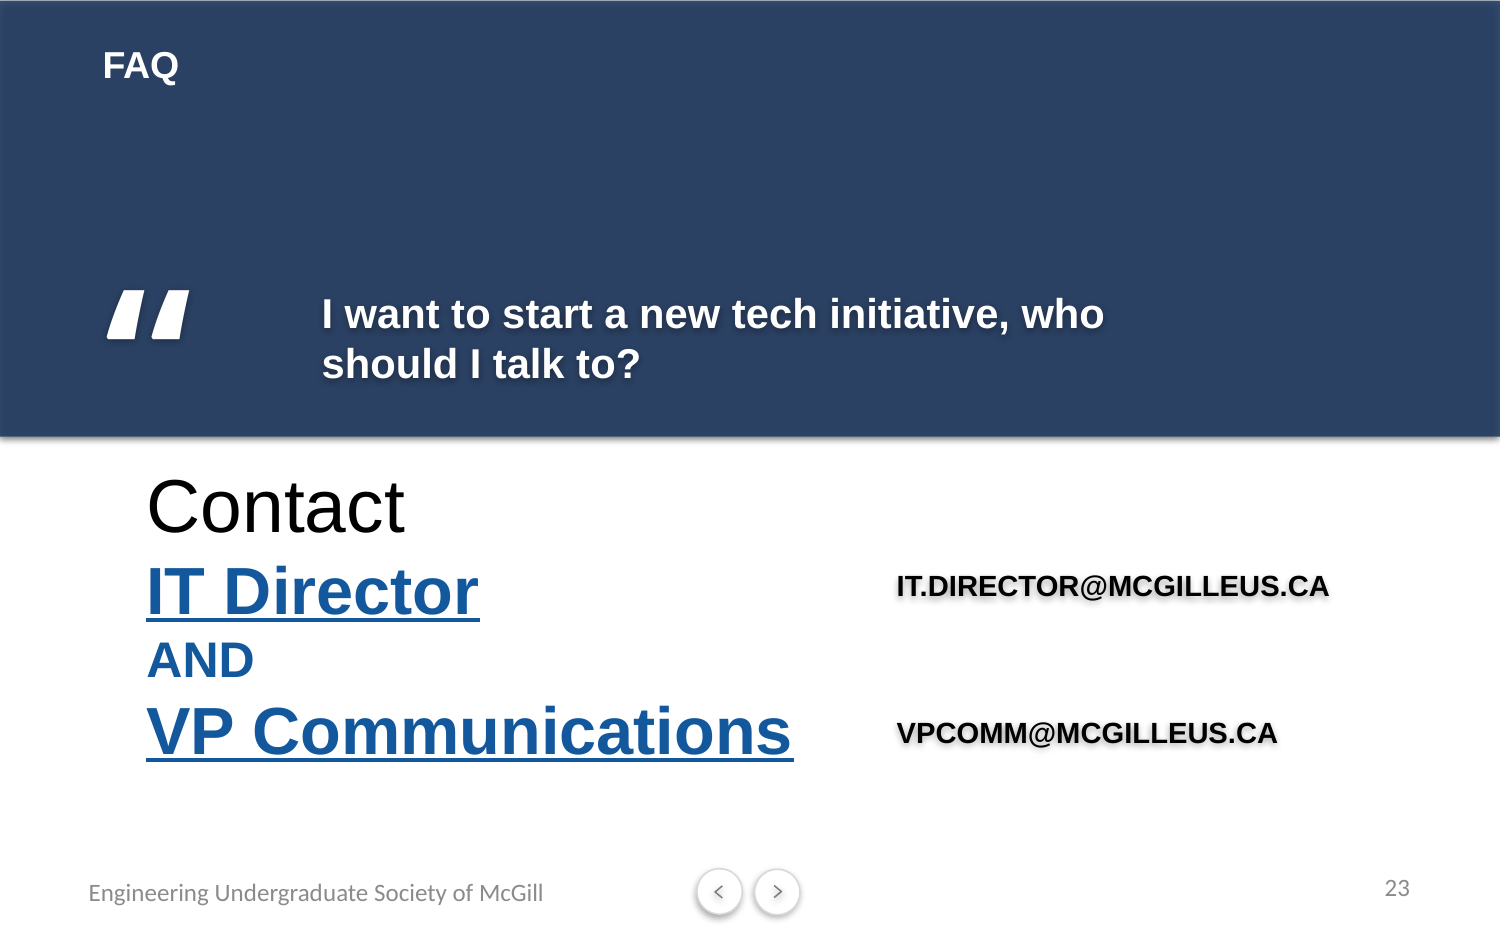

FAQ

“
I want to start a new tech initiative, who should I talk to?
Contact
IT Director
AND
VP Communications
IT.DIRECTOR@MCGILLEUS.CA
VPCOMM@MCGILLEUS.CA
23